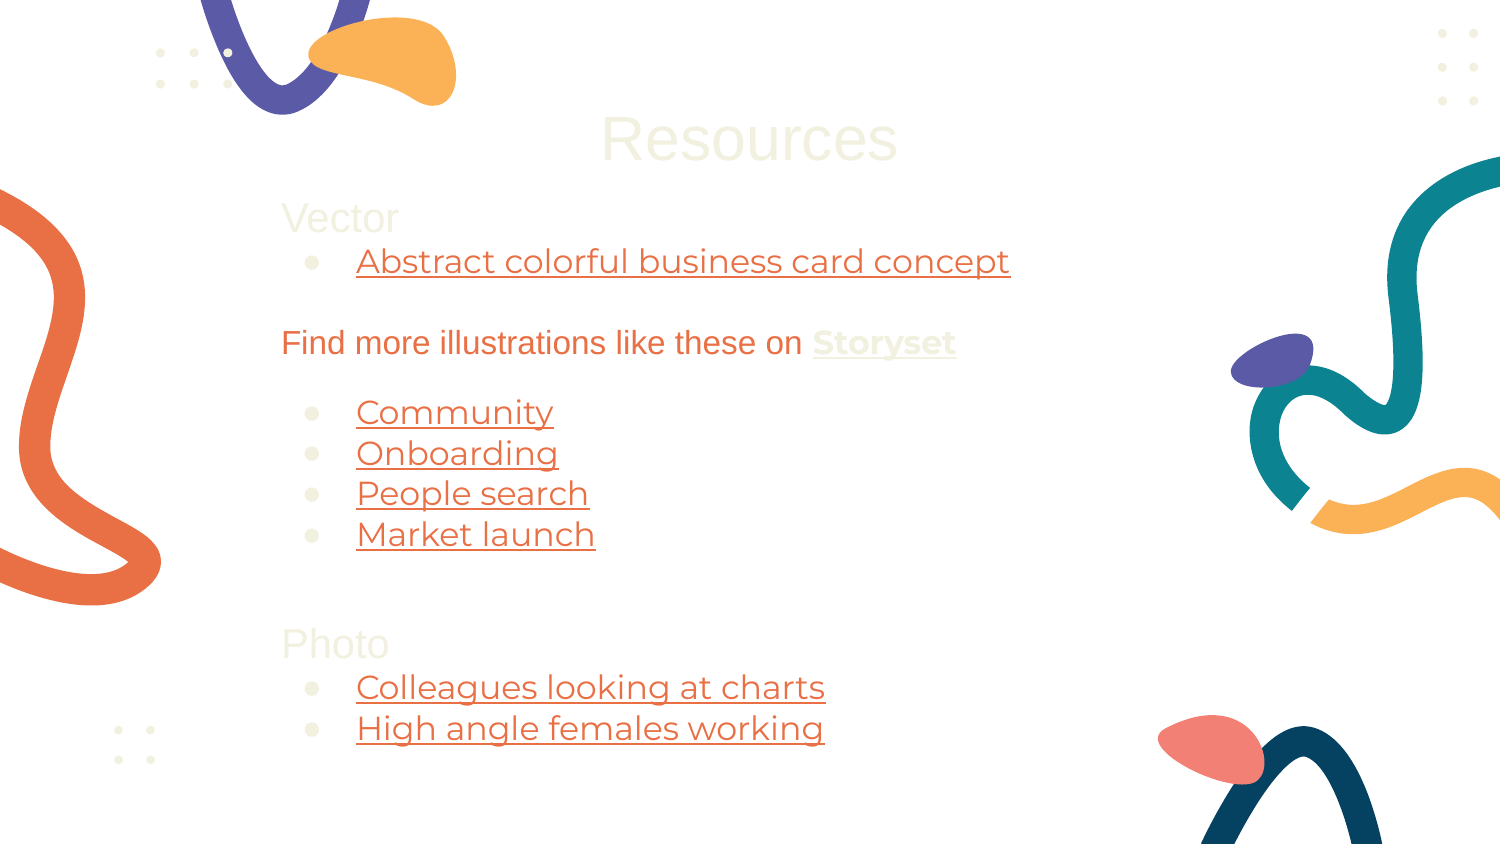

# Resources
Vector
Abstract colorful business card concept

Find more illustrations like these on Storyset

Community
Onboarding
People search
Market launch

Photo
Colleagues looking at charts
High angle females working